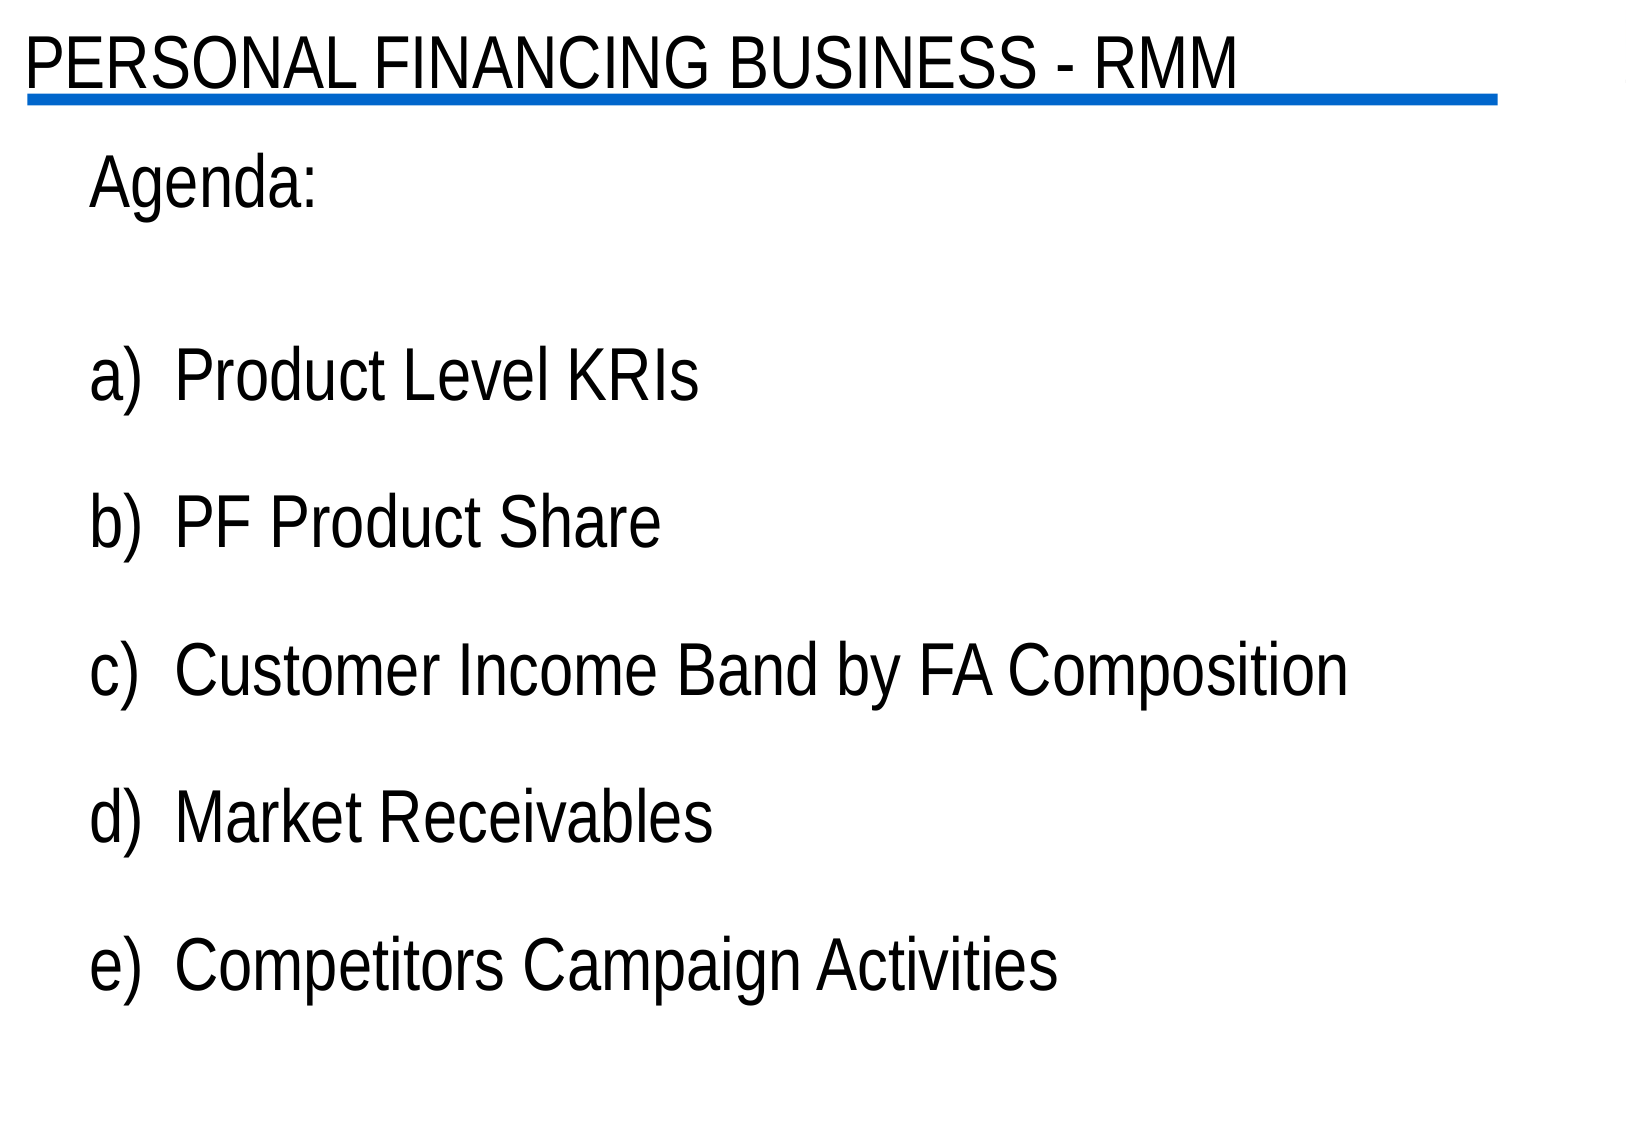

PERSONAL FINANCING BUSINESS - RMM

Agenda:

Product Level KRIs
PF Product Share
Customer Income Band by FA Composition
Market Receivables
Competitors Campaign Activities